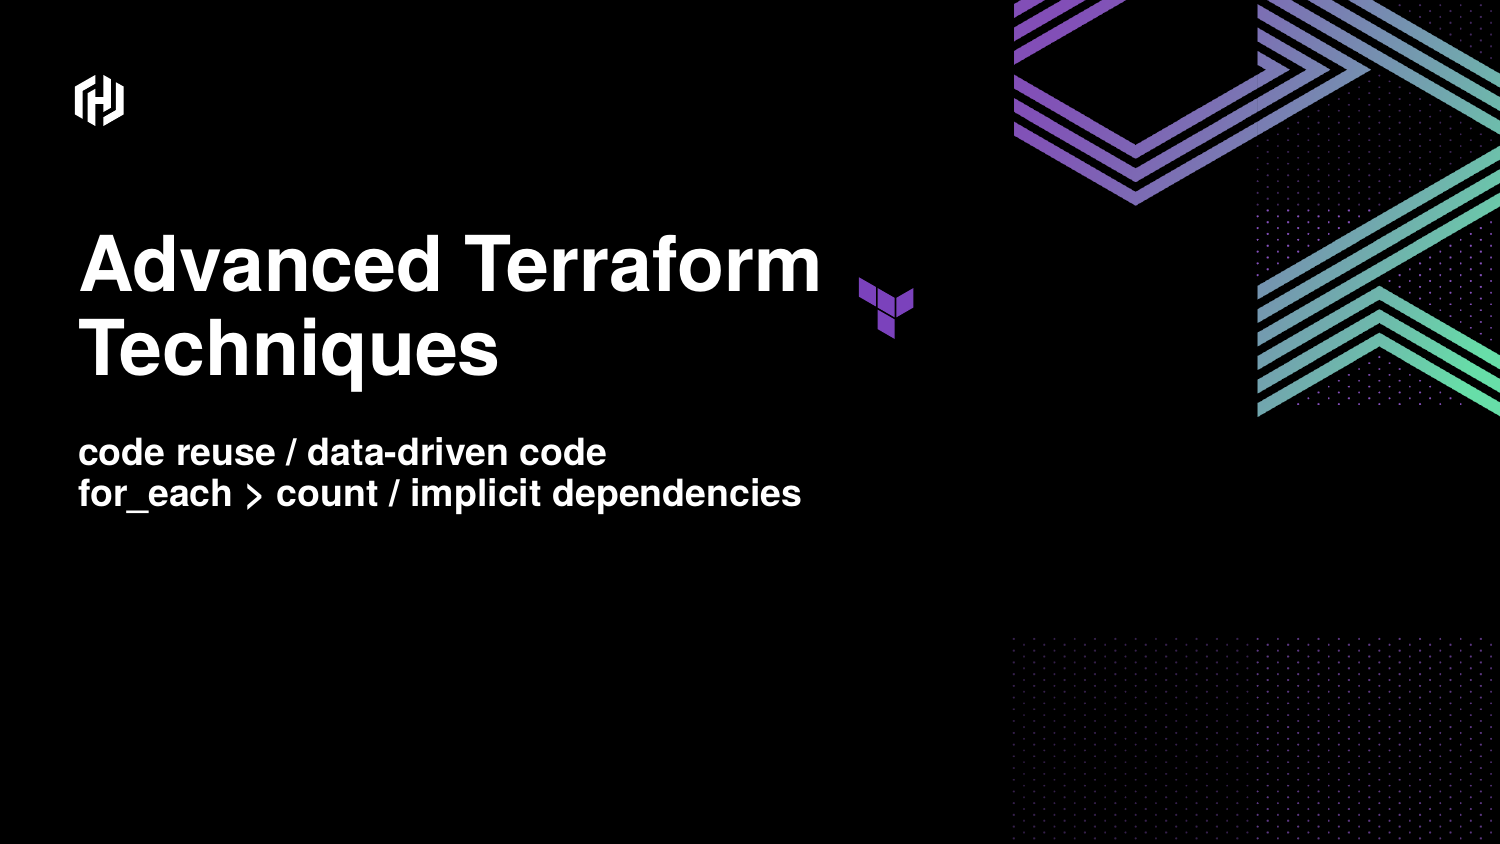

Advanced Terraform Techniques
code reuse / data-driven code
for_each > count / implicit dependencies